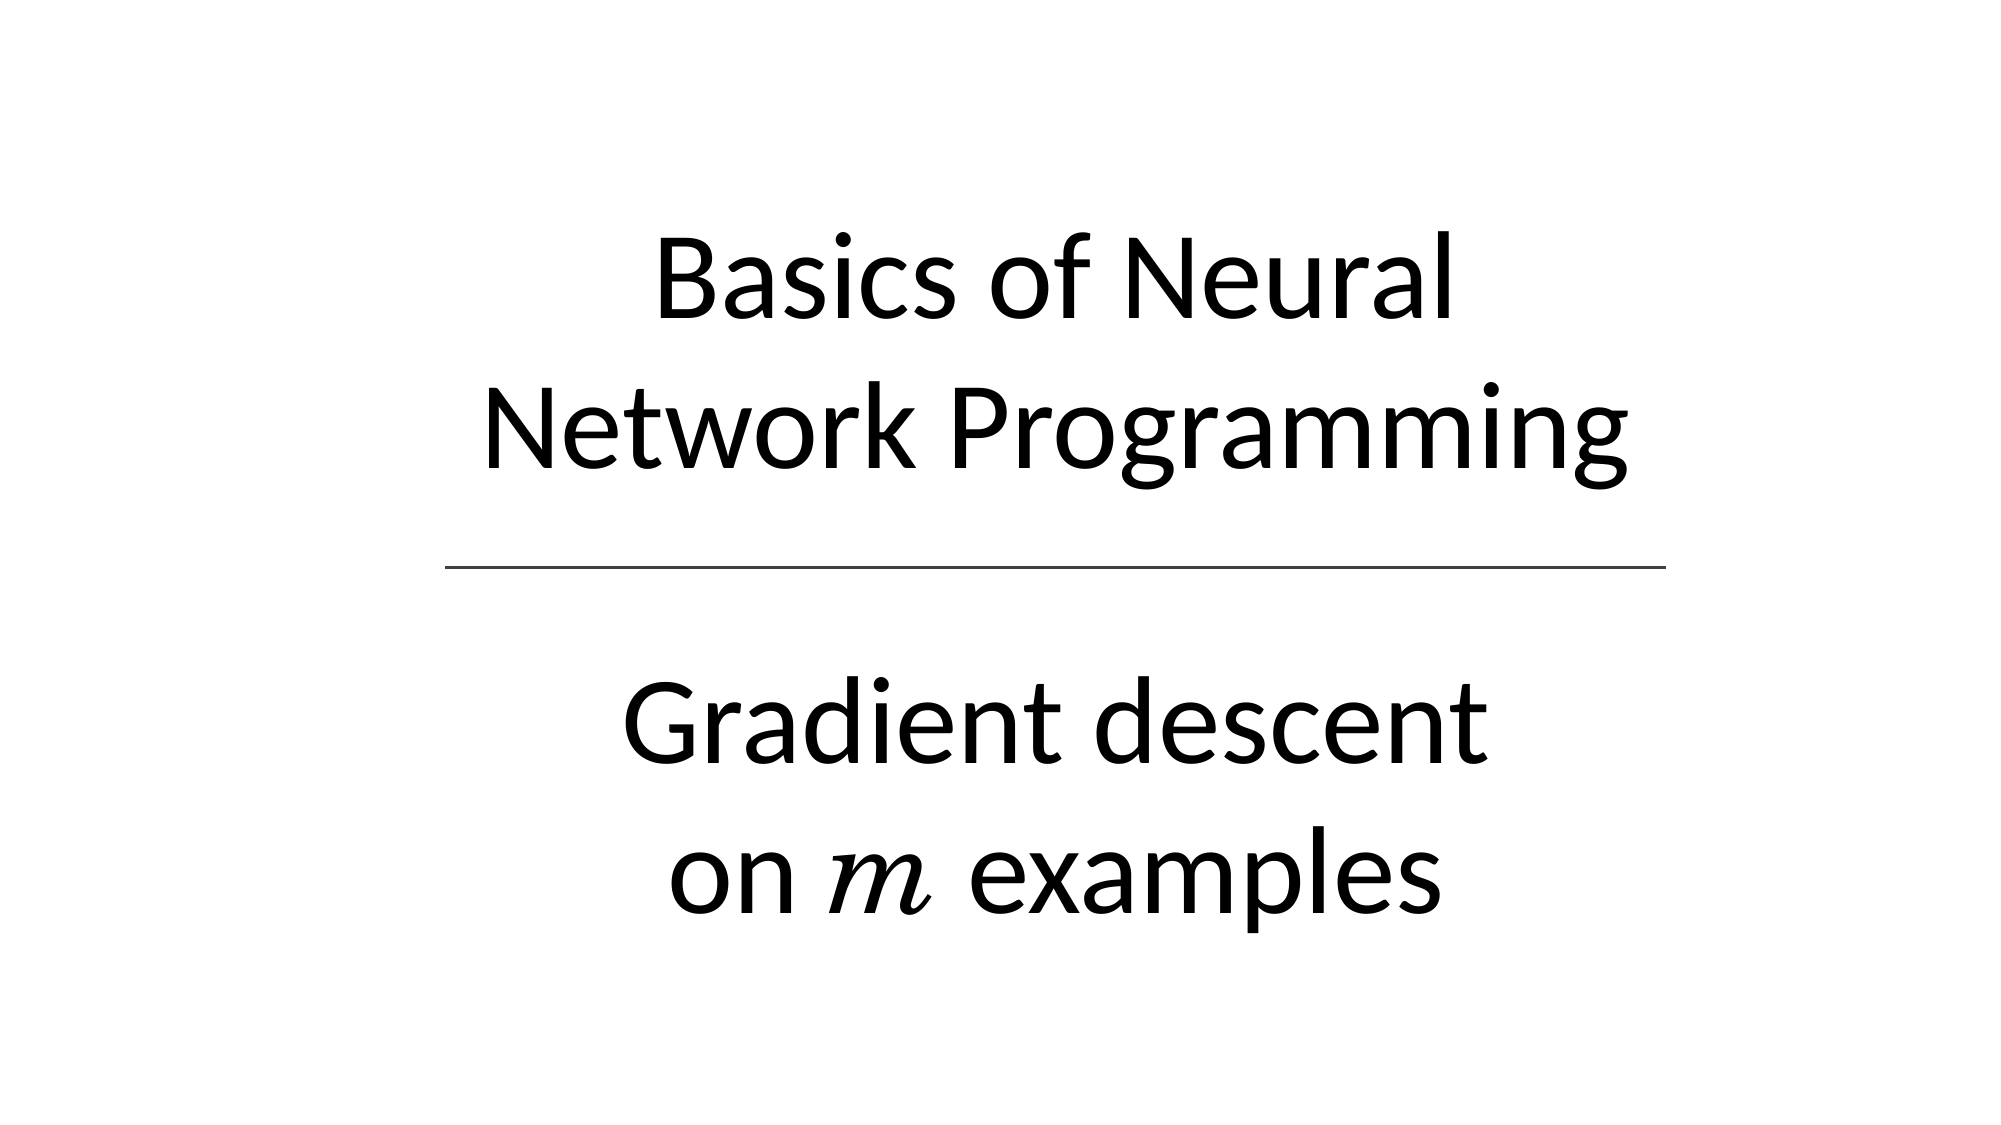

Basics of Neural Network Programming
Gradient descent
on m examples